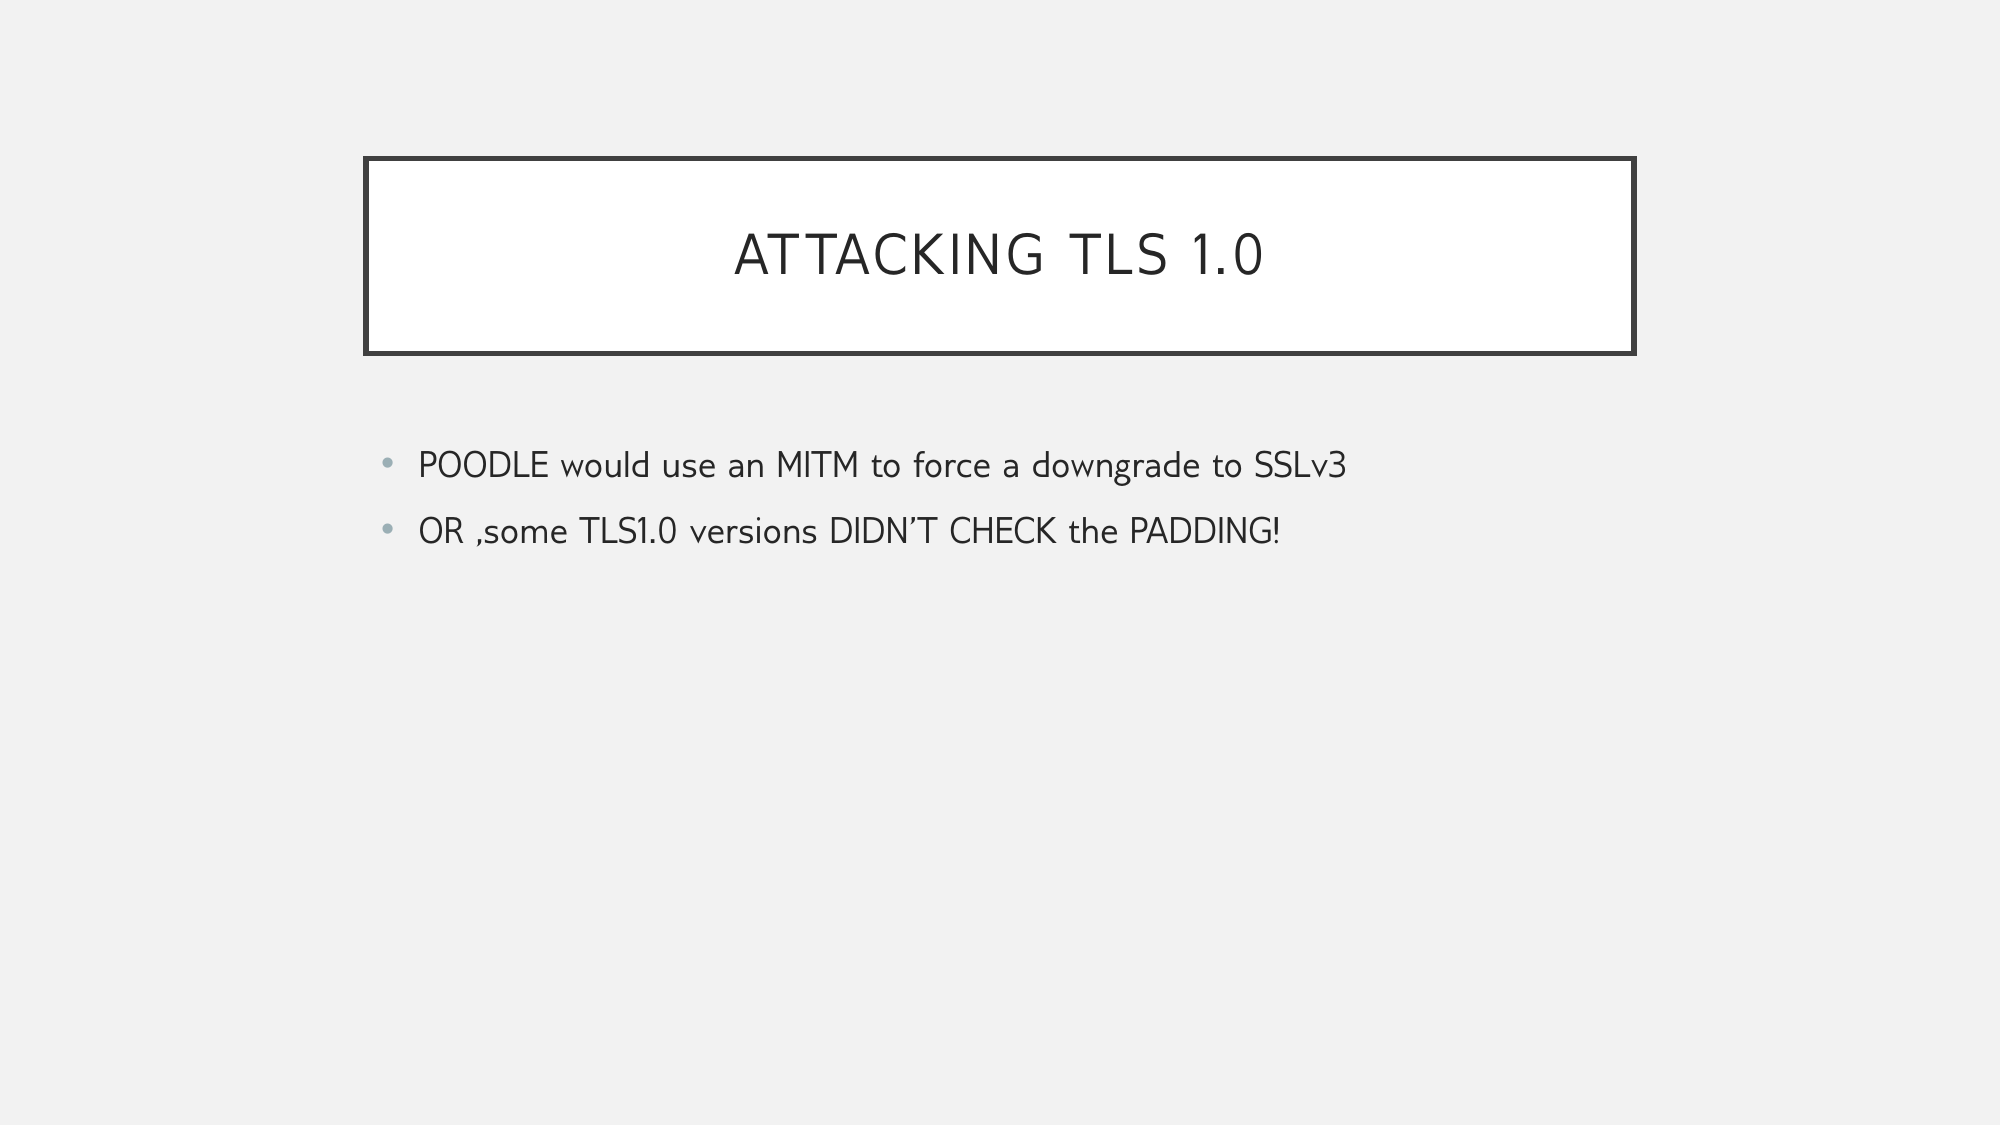

# Attacking TLS 1.0
POODLE would use an MITM to force a downgrade to SSLv3
OR ,some TLS1.0 versions DIDN’T CHECK the PADDING!